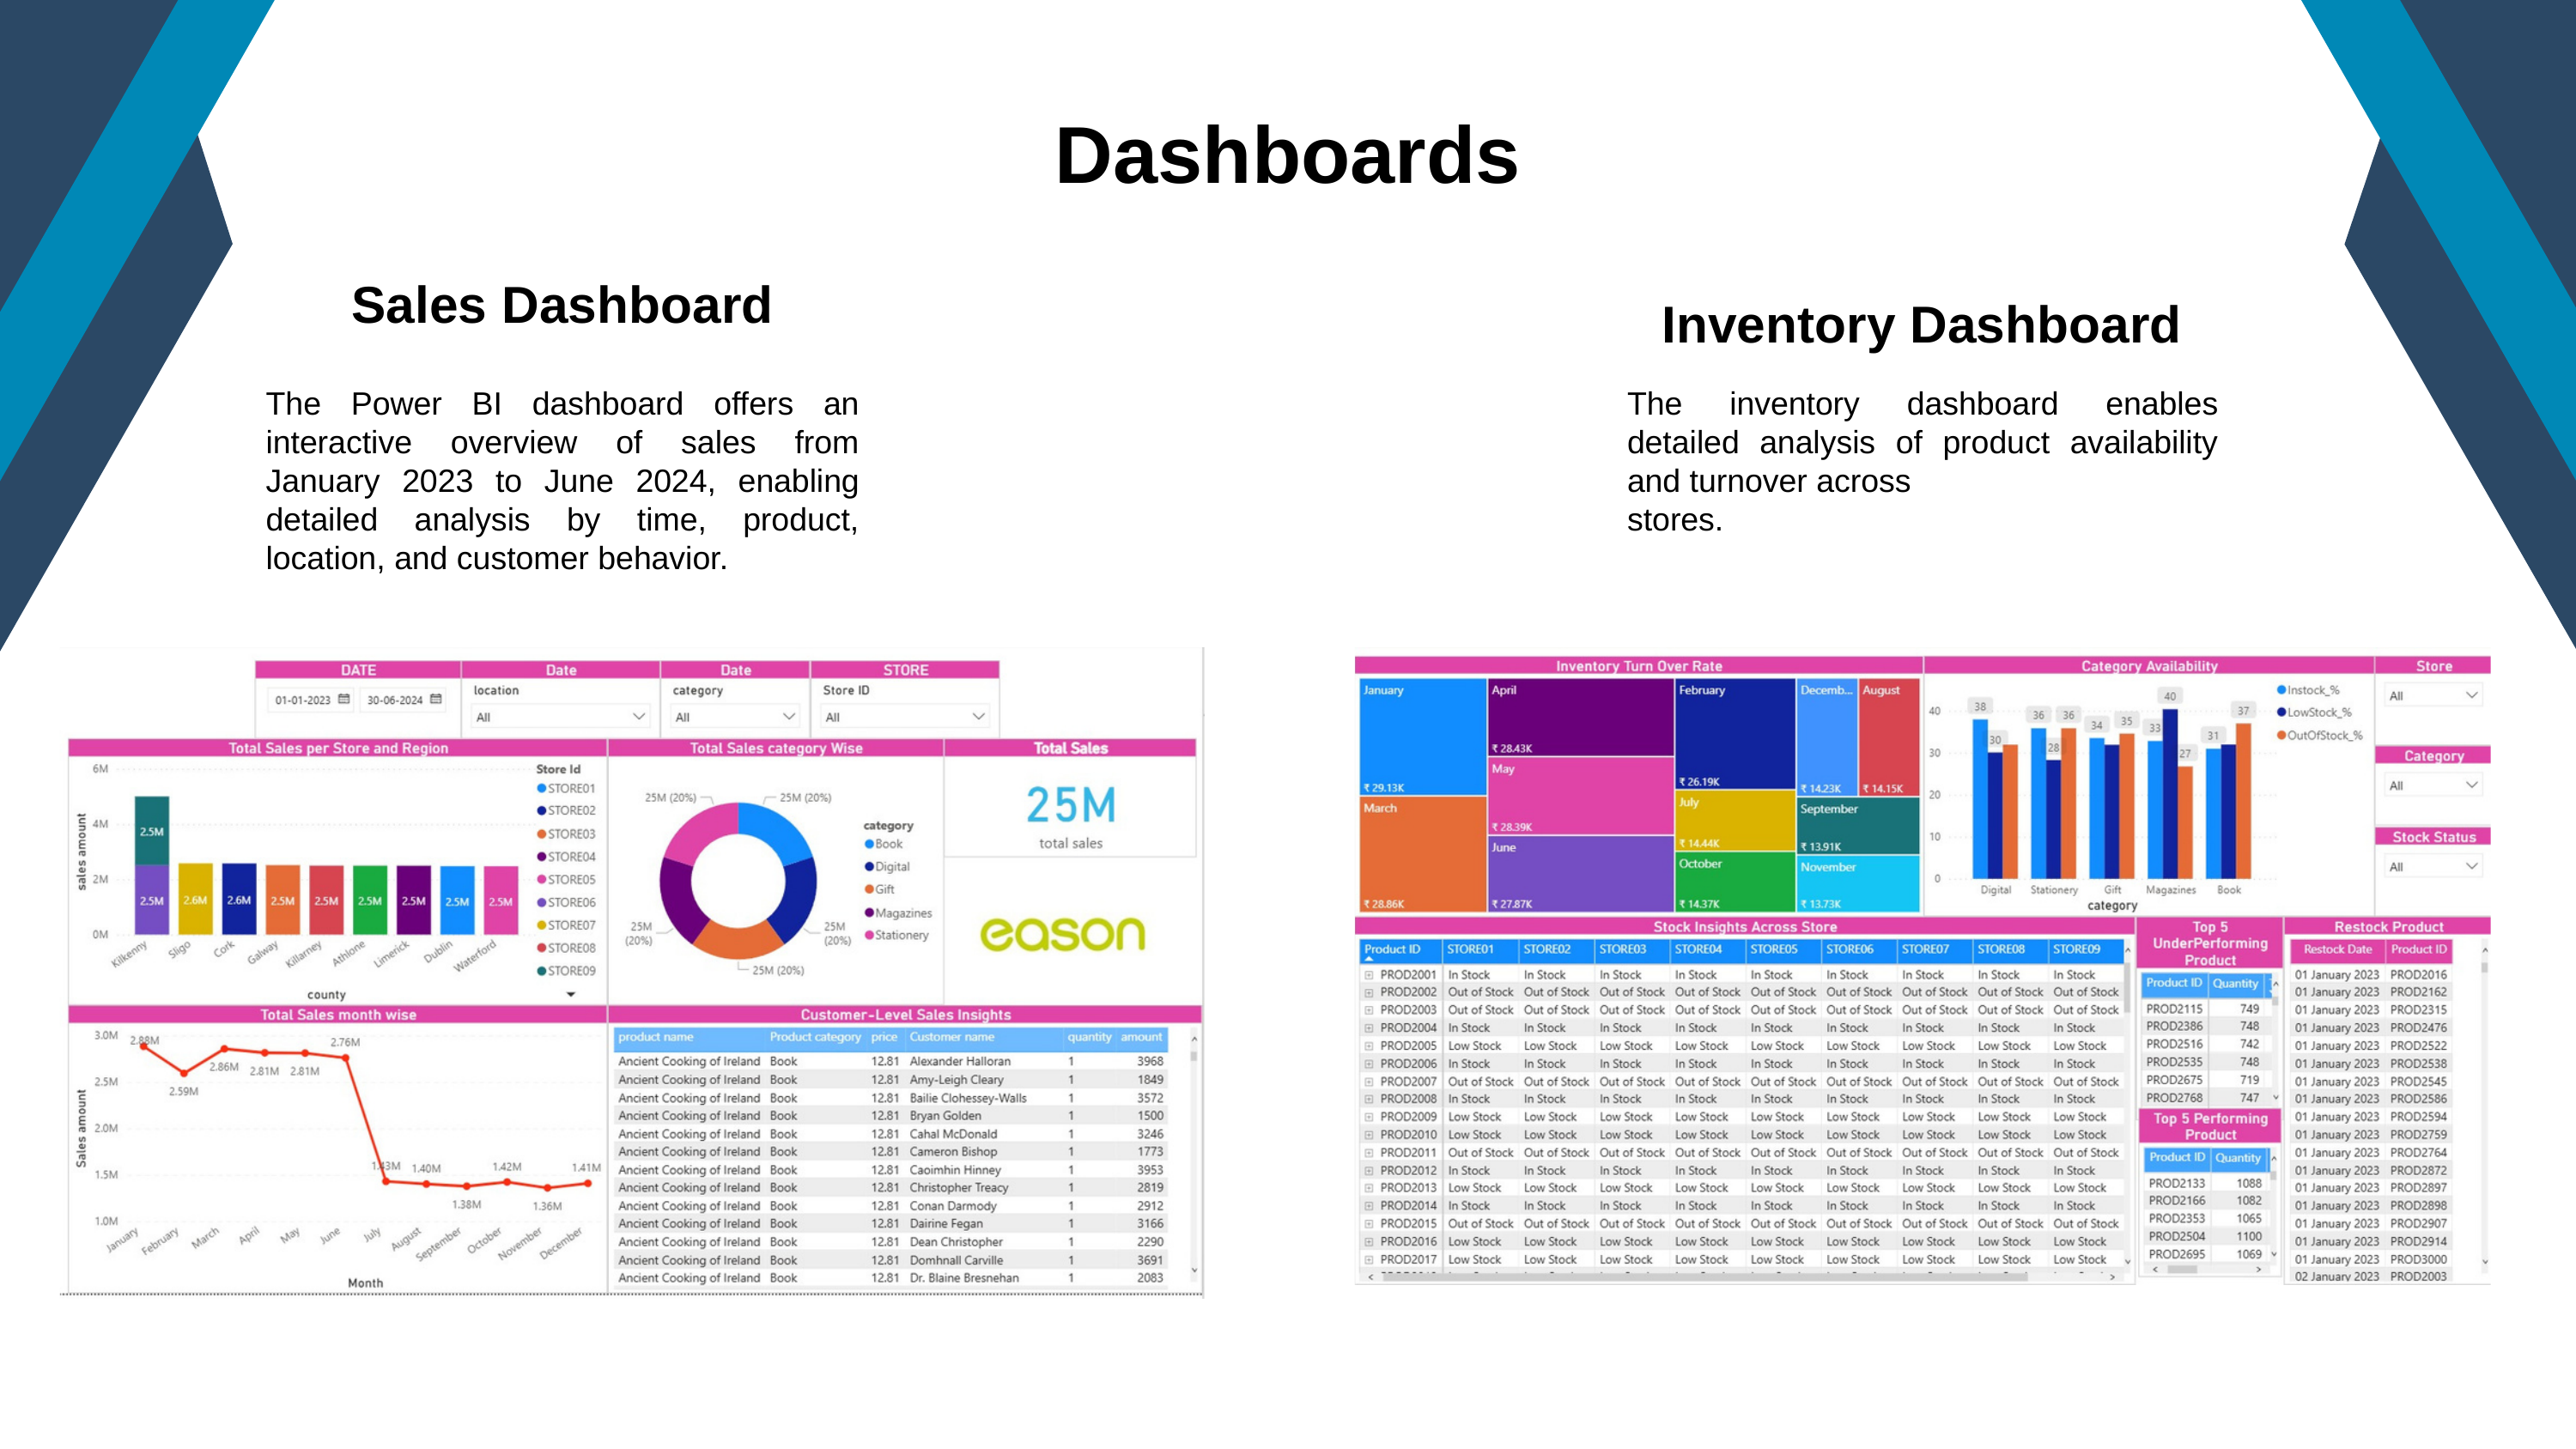

Dashboards

Sales Dashboard
Inventory Dashboard
The Power BI dashboard offers an interactive overview of sales from January 2023 to June 2024, enabling detailed analysis by time, product, location, and customer behavior.
The inventory dashboard enables detailed analysis of product availability and turnover across
stores.